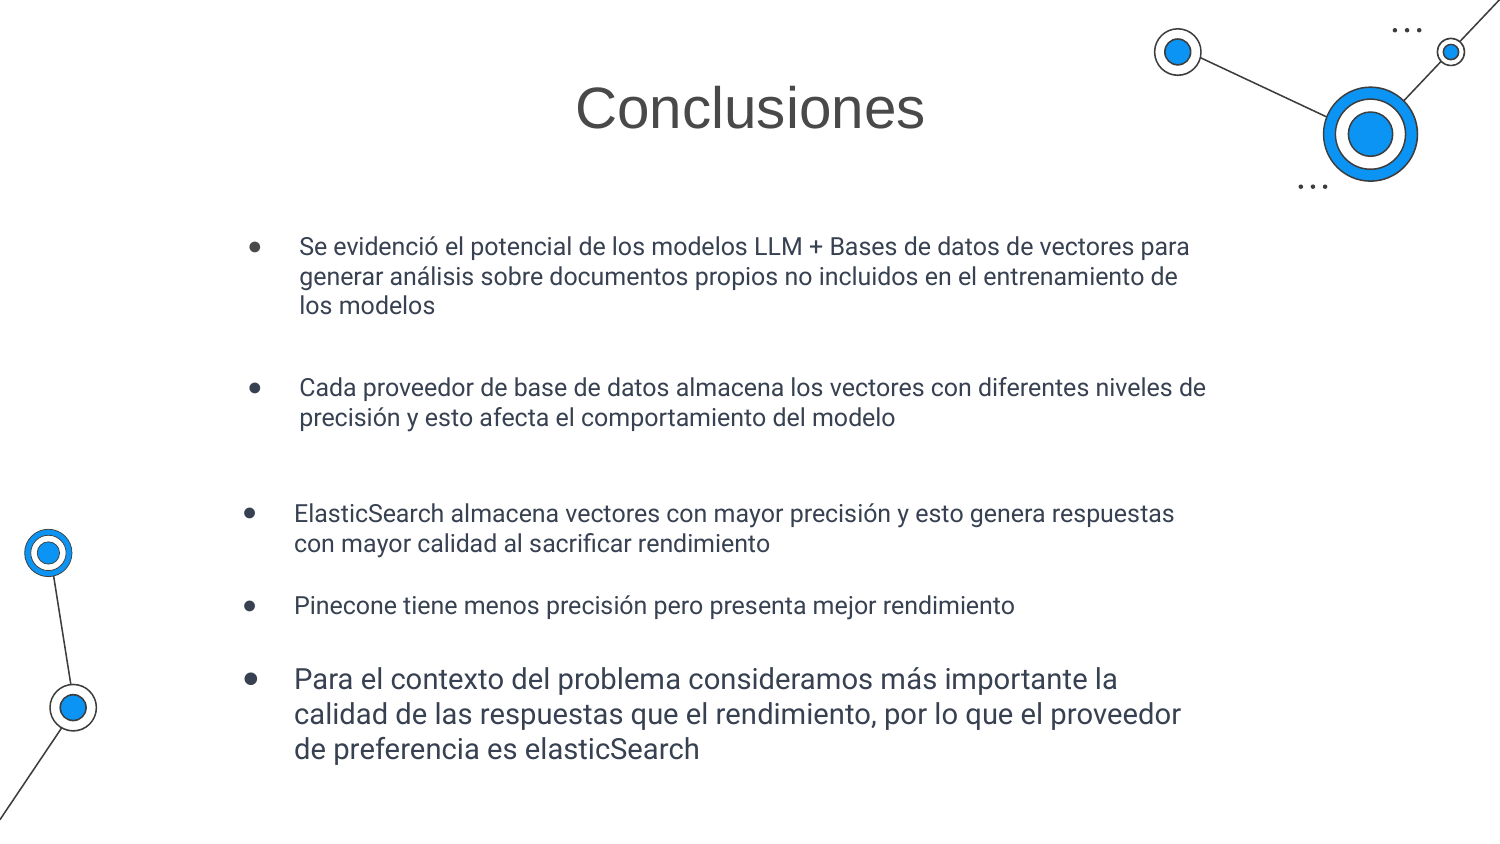

# Conclusiones
Se evidenció el potencial de los modelos LLM + Bases de datos de vectores para generar análisis sobre documentos propios no incluidos en el entrenamiento de los modelos

Cada proveedor de base de datos almacena los vectores con diferentes niveles de precisión y esto afecta el comportamiento del modelo

ElasticSearch almacena vectores con mayor precisión y esto genera respuestas con mayor calidad al sacrificar rendimiento
Pinecone tiene menos precisión pero presenta mejor rendimiento
Para el contexto del problema consideramos más importante la calidad de las respuestas que el rendimiento, por lo que el proveedor de preferencia es elasticSearch